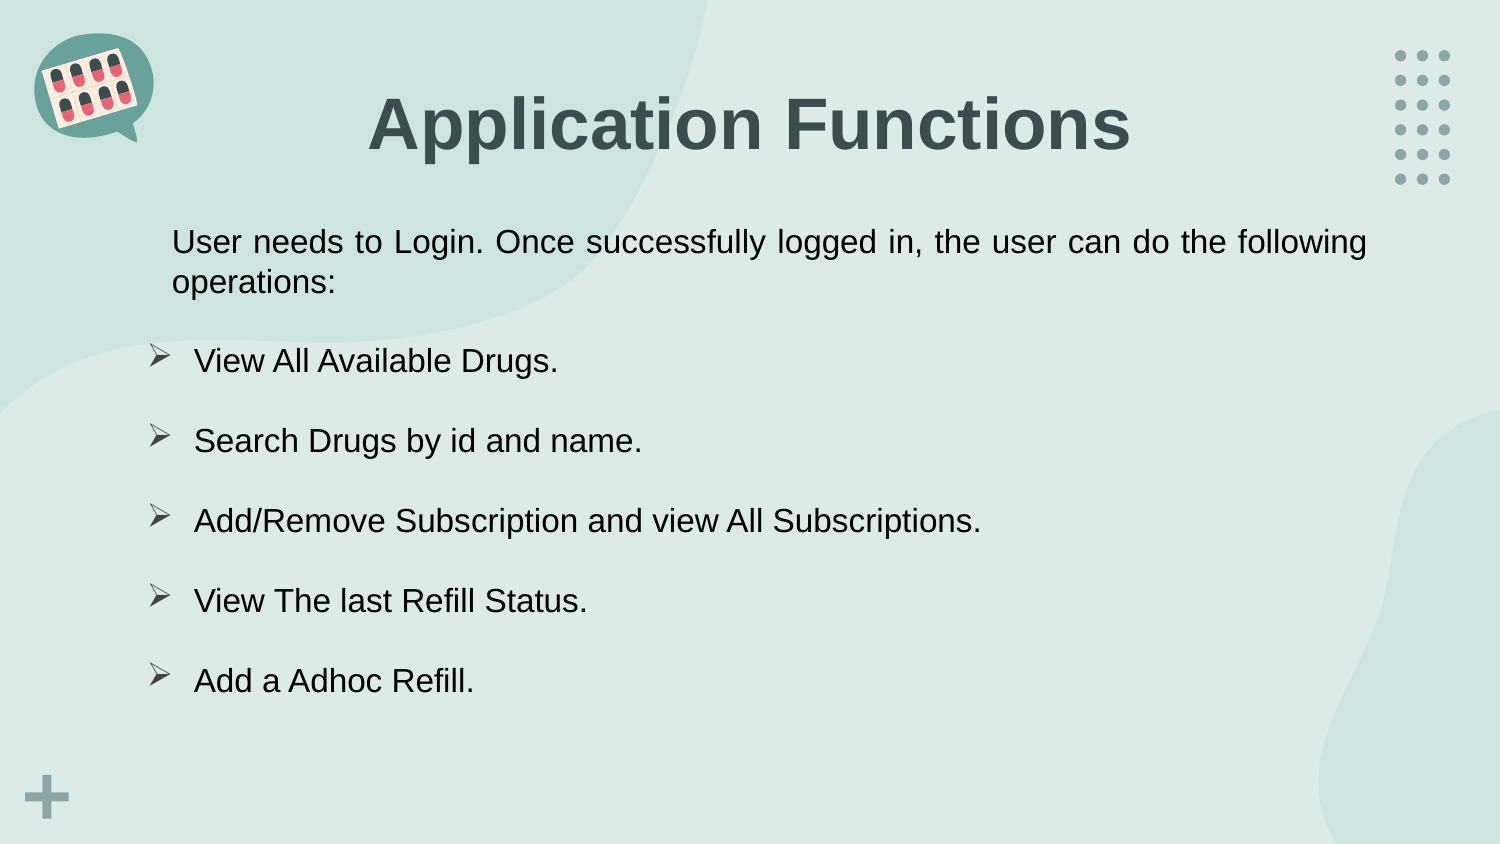

# Application Functions

User needs to Login. Once successfully logged in, the user can do the following operations:

View All Available Drugs.

Search Drugs by id and name.

Add/Remove Subscription and view All Subscriptions.

View The last Refill Status.

Add a Adhoc Refill.